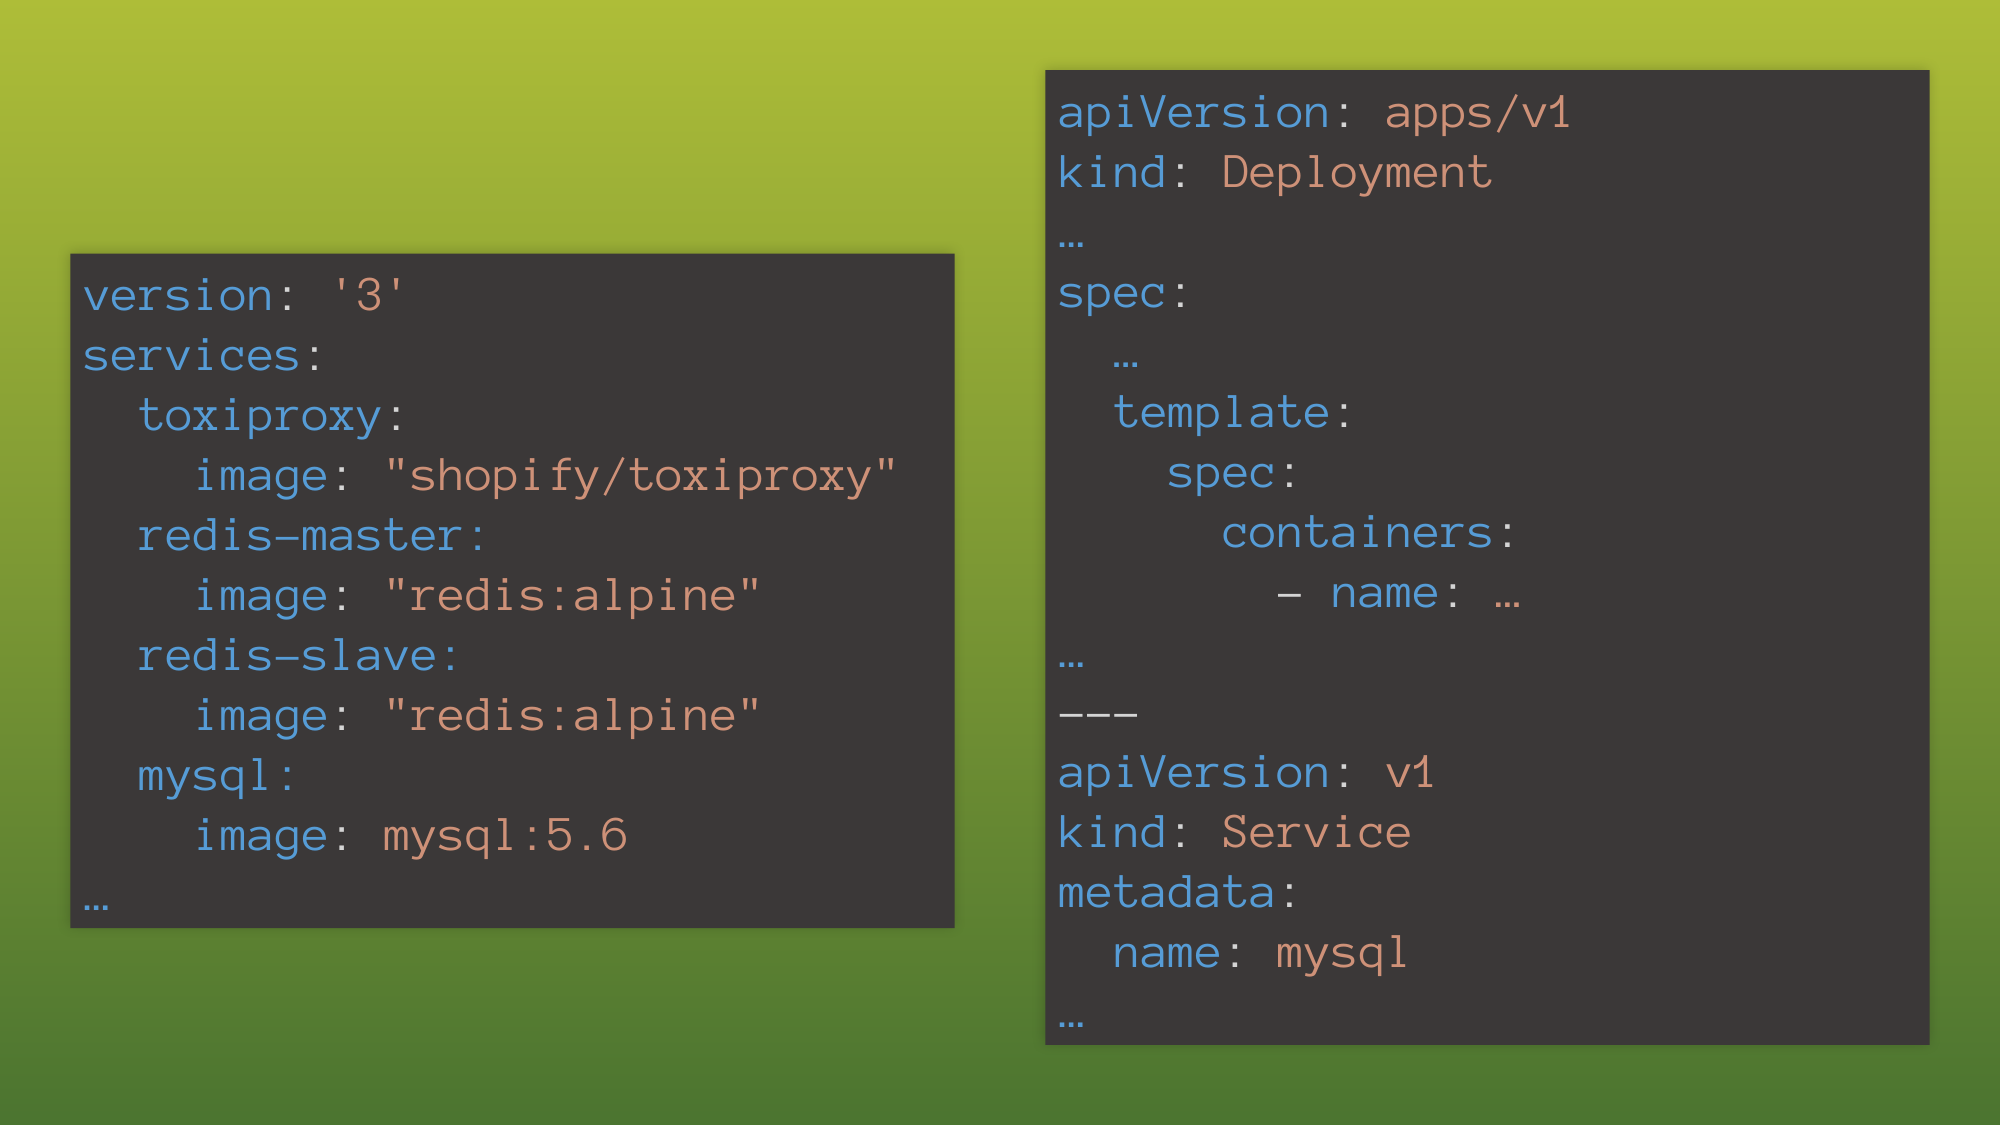

apiVersion: apps/v1
kind: Deployment
…
spec:
  …
  template:
    spec:
      containers:
        - name: …
…
---
apiVersion: v1
kind: Service
metadata:
  name: mysql
…
version: '3'
services:
  toxiproxy:
    image: "shopify/toxiproxy"
  redis-master:
    image: "redis:alpine"
  redis-slave:
    image: "redis:alpine"
  mysql:
    image: mysql:5.6
…